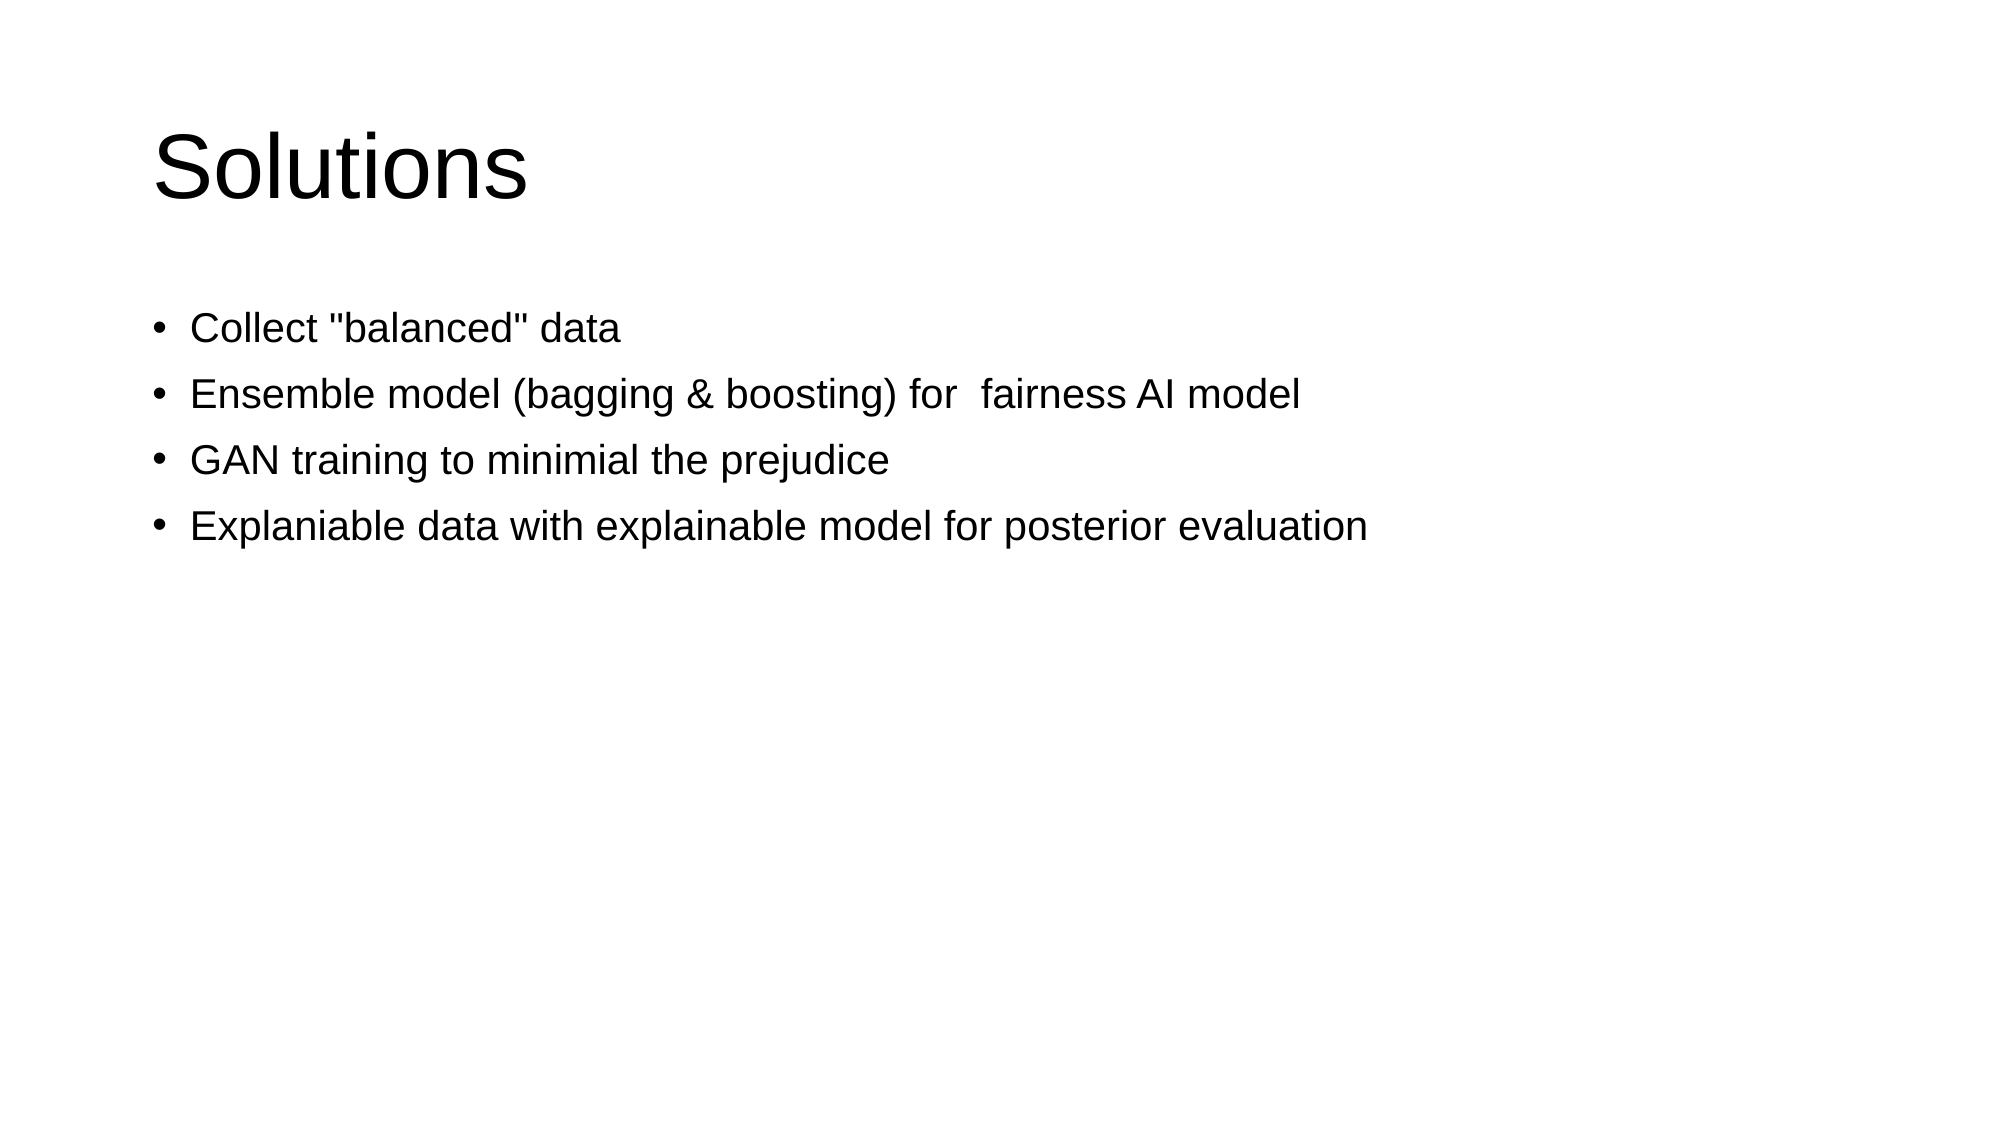

# Solutions
Collect "balanced" data
Ensemble model (bagging & boosting) for  fairness AI model
GAN training to minimial the prejudice
Explaniable data with explainable model for posterior evaluation